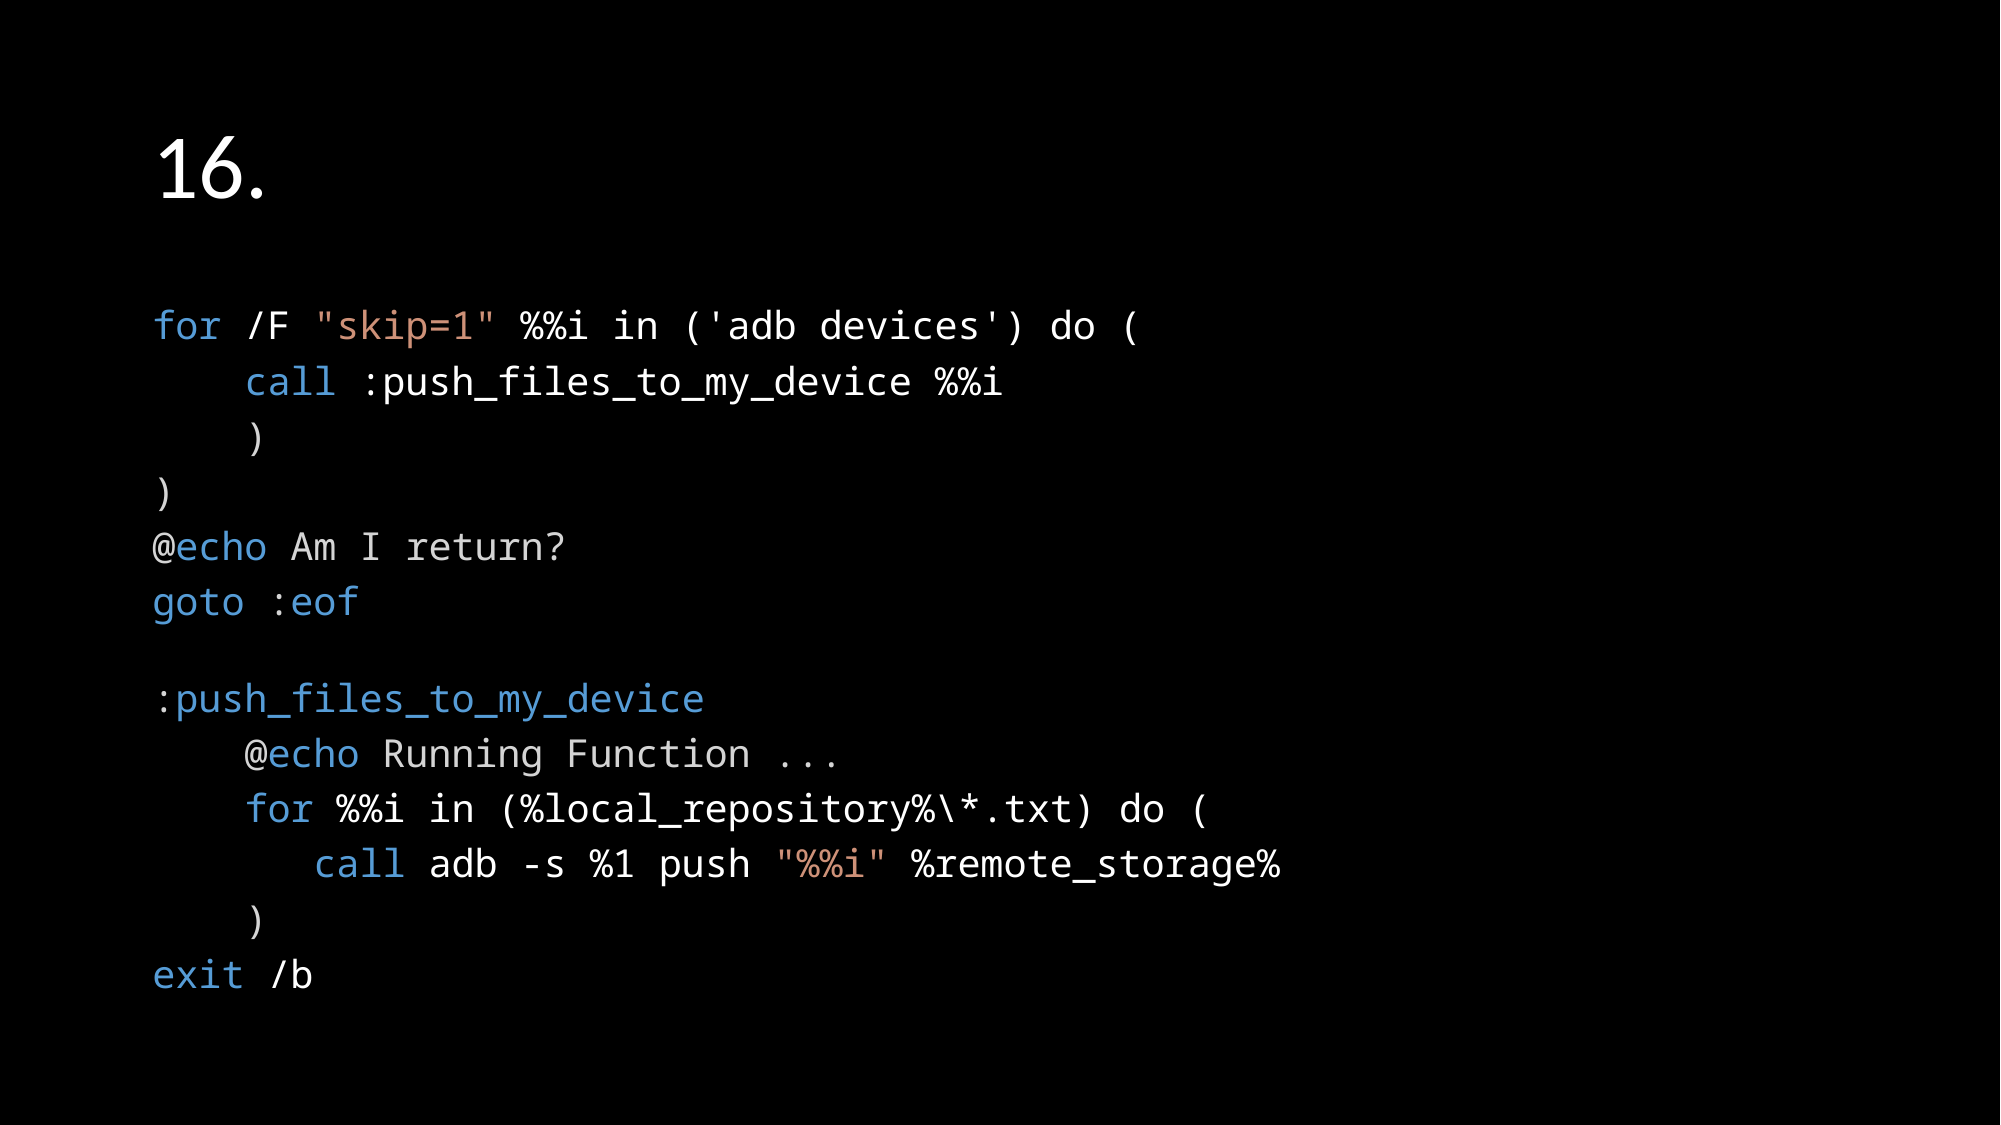

# 16.
for /F "skip=1" %%i in ('adb devices') do (
    call :push_files_to_my_device %%i
    )
)
@echo Am I return?
goto :eof
:push_files_to_my_device
    @echo Running Function ...
    for %%i in (%local_repository%\*.txt) do (
       call adb -s %1 push "%%i" %remote_storage%
    )
exit /b